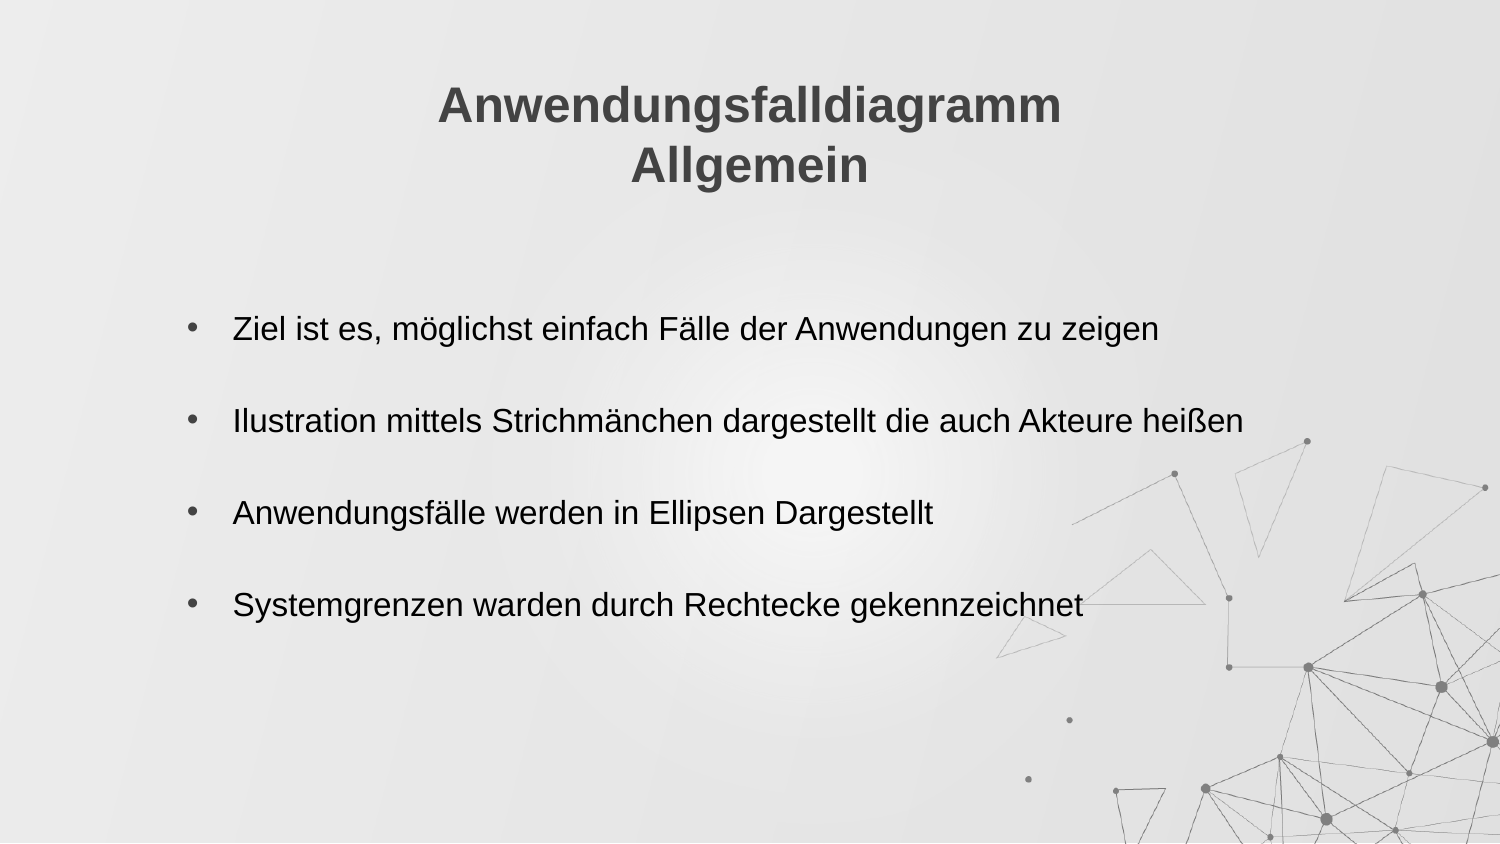

# Anwendungsfalldiagramm Allgemein

Ziel ist es, möglichst einfach Fälle der Anwendungen zu zeigen

Ilustration mittels Strichmänchen dargestellt die auch Akteure heißen

Anwendungsfälle werden in Ellipsen Dargestellt

Systemgrenzen warden durch Rechtecke gekennzeichnet